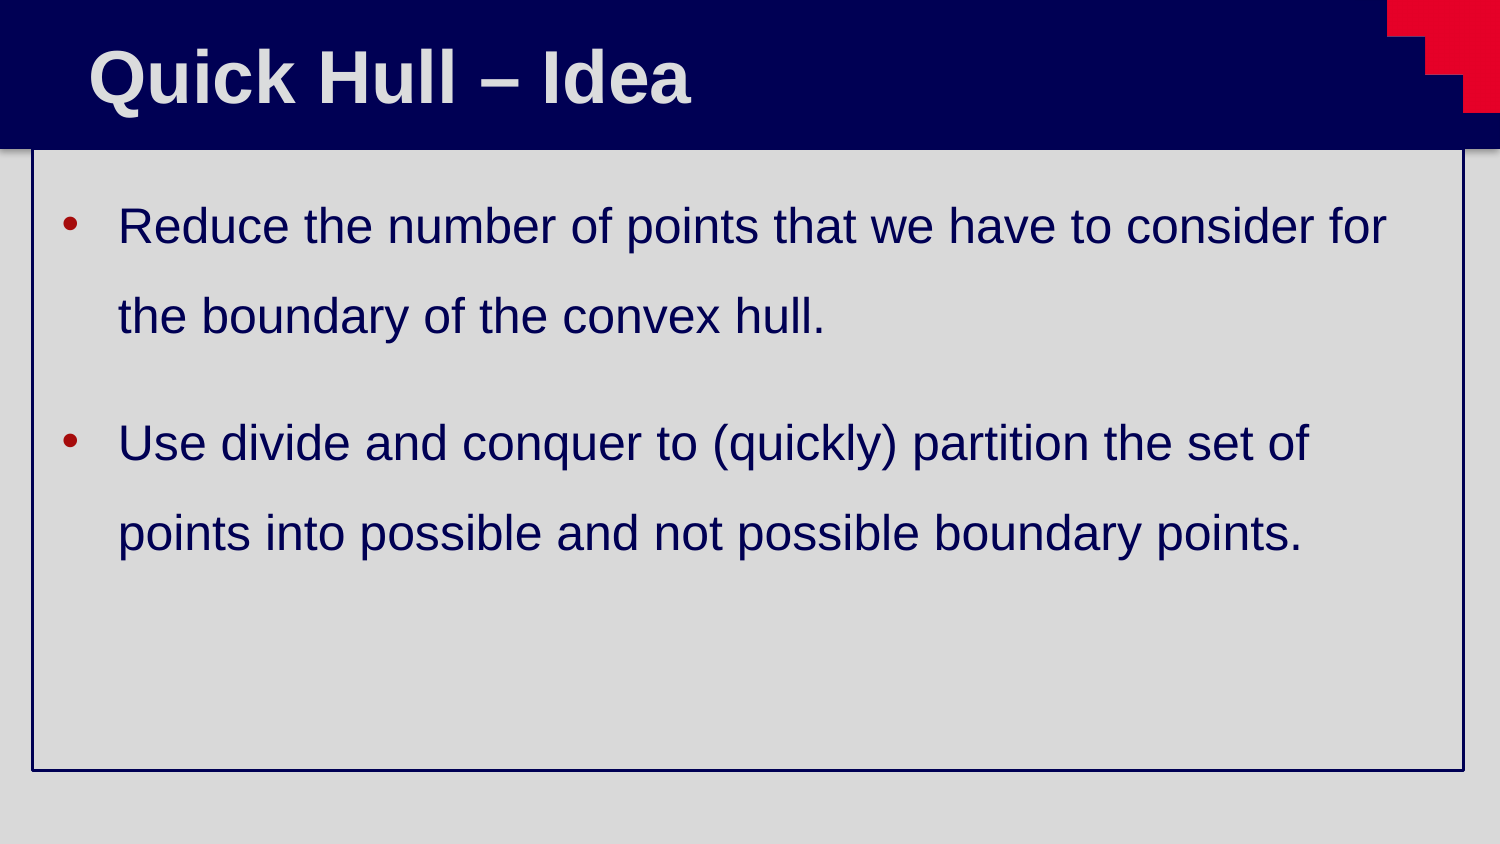

# Quick Hull – Idea
Reduce the number of points that we have to consider for the boundary of the convex hull.
Use divide and conquer to (quickly) partition the set of points into possible and not possible boundary points.